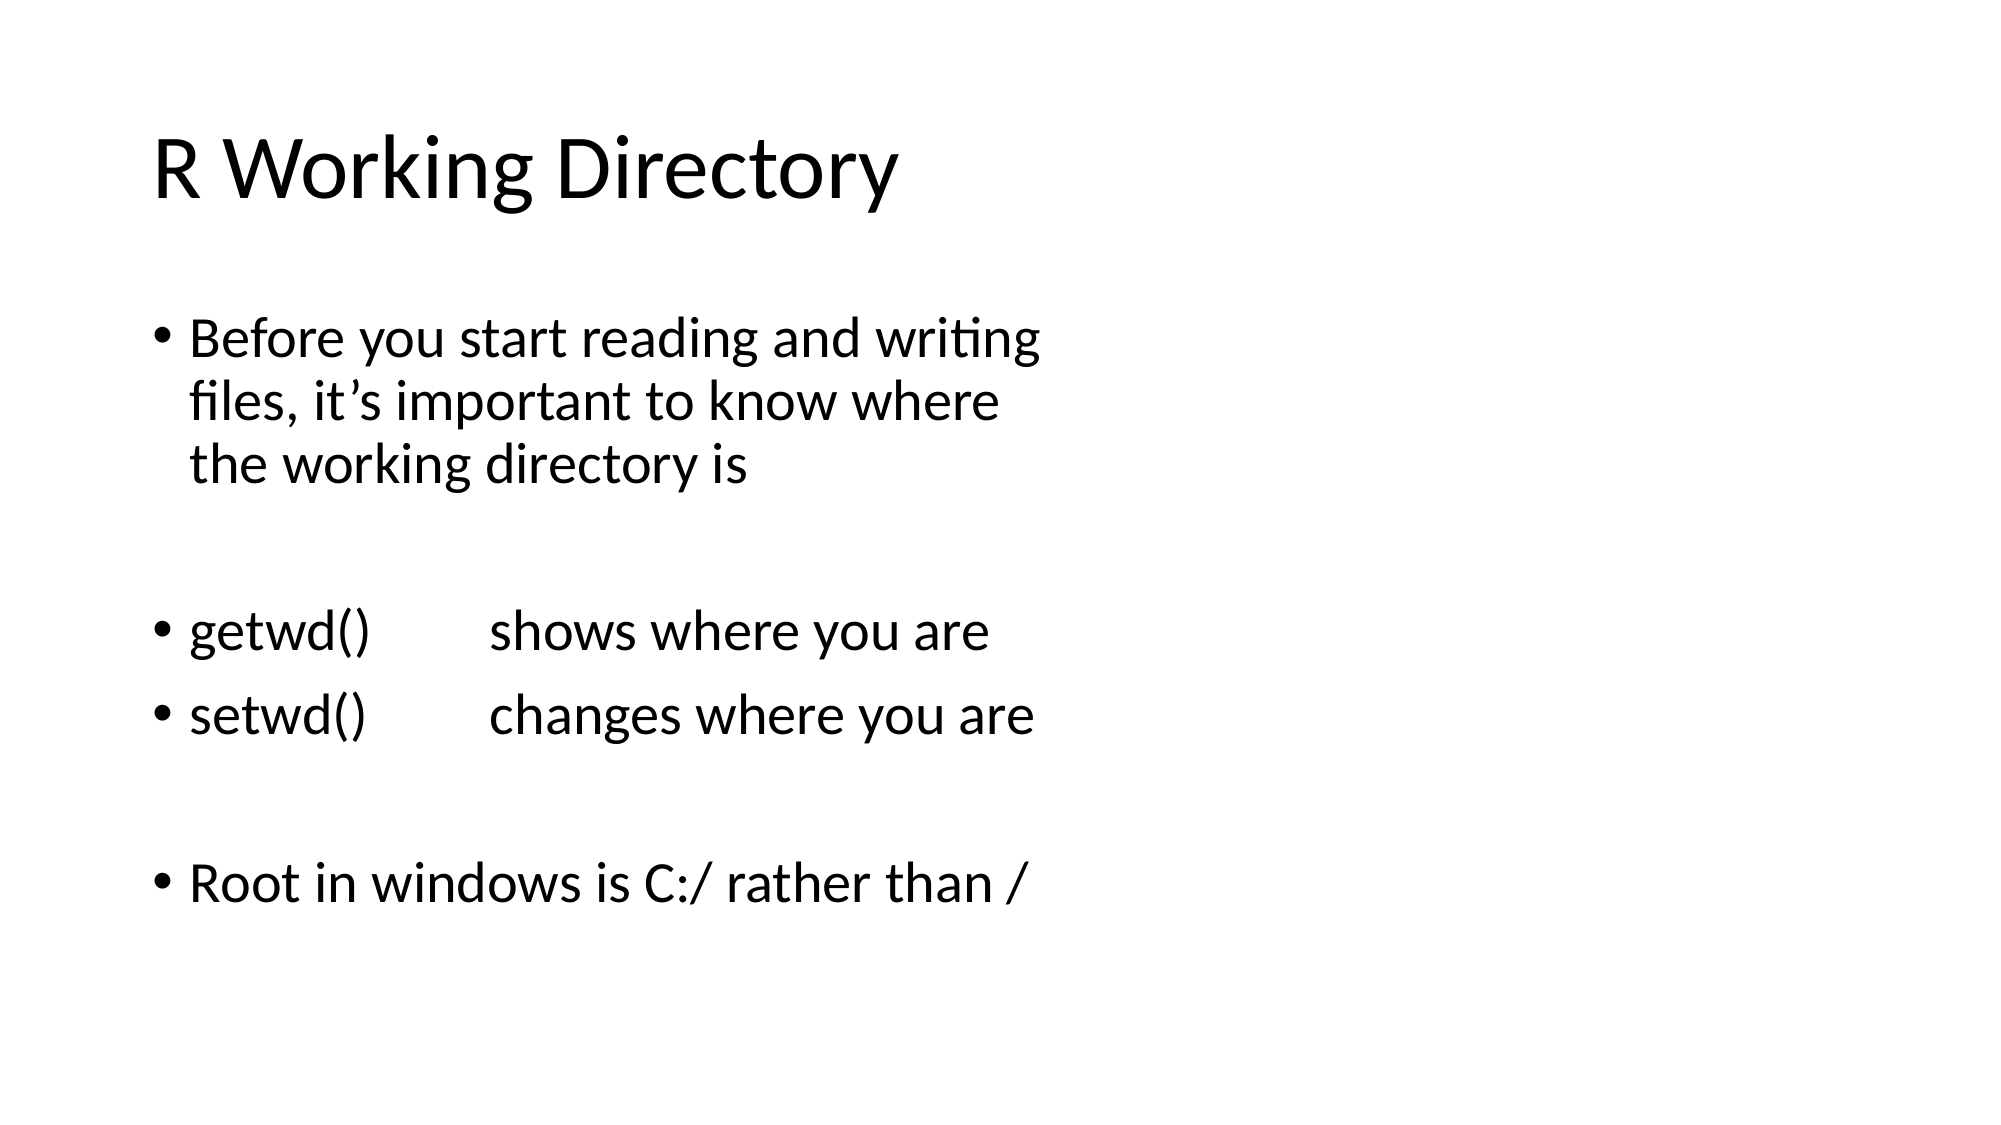

# R Working Directory
Before you start reading and writing files, it’s important to know where the working directory is

getwd()   	shows where you are
setwd()	changes where you are

Root in windows is C:/ rather than /